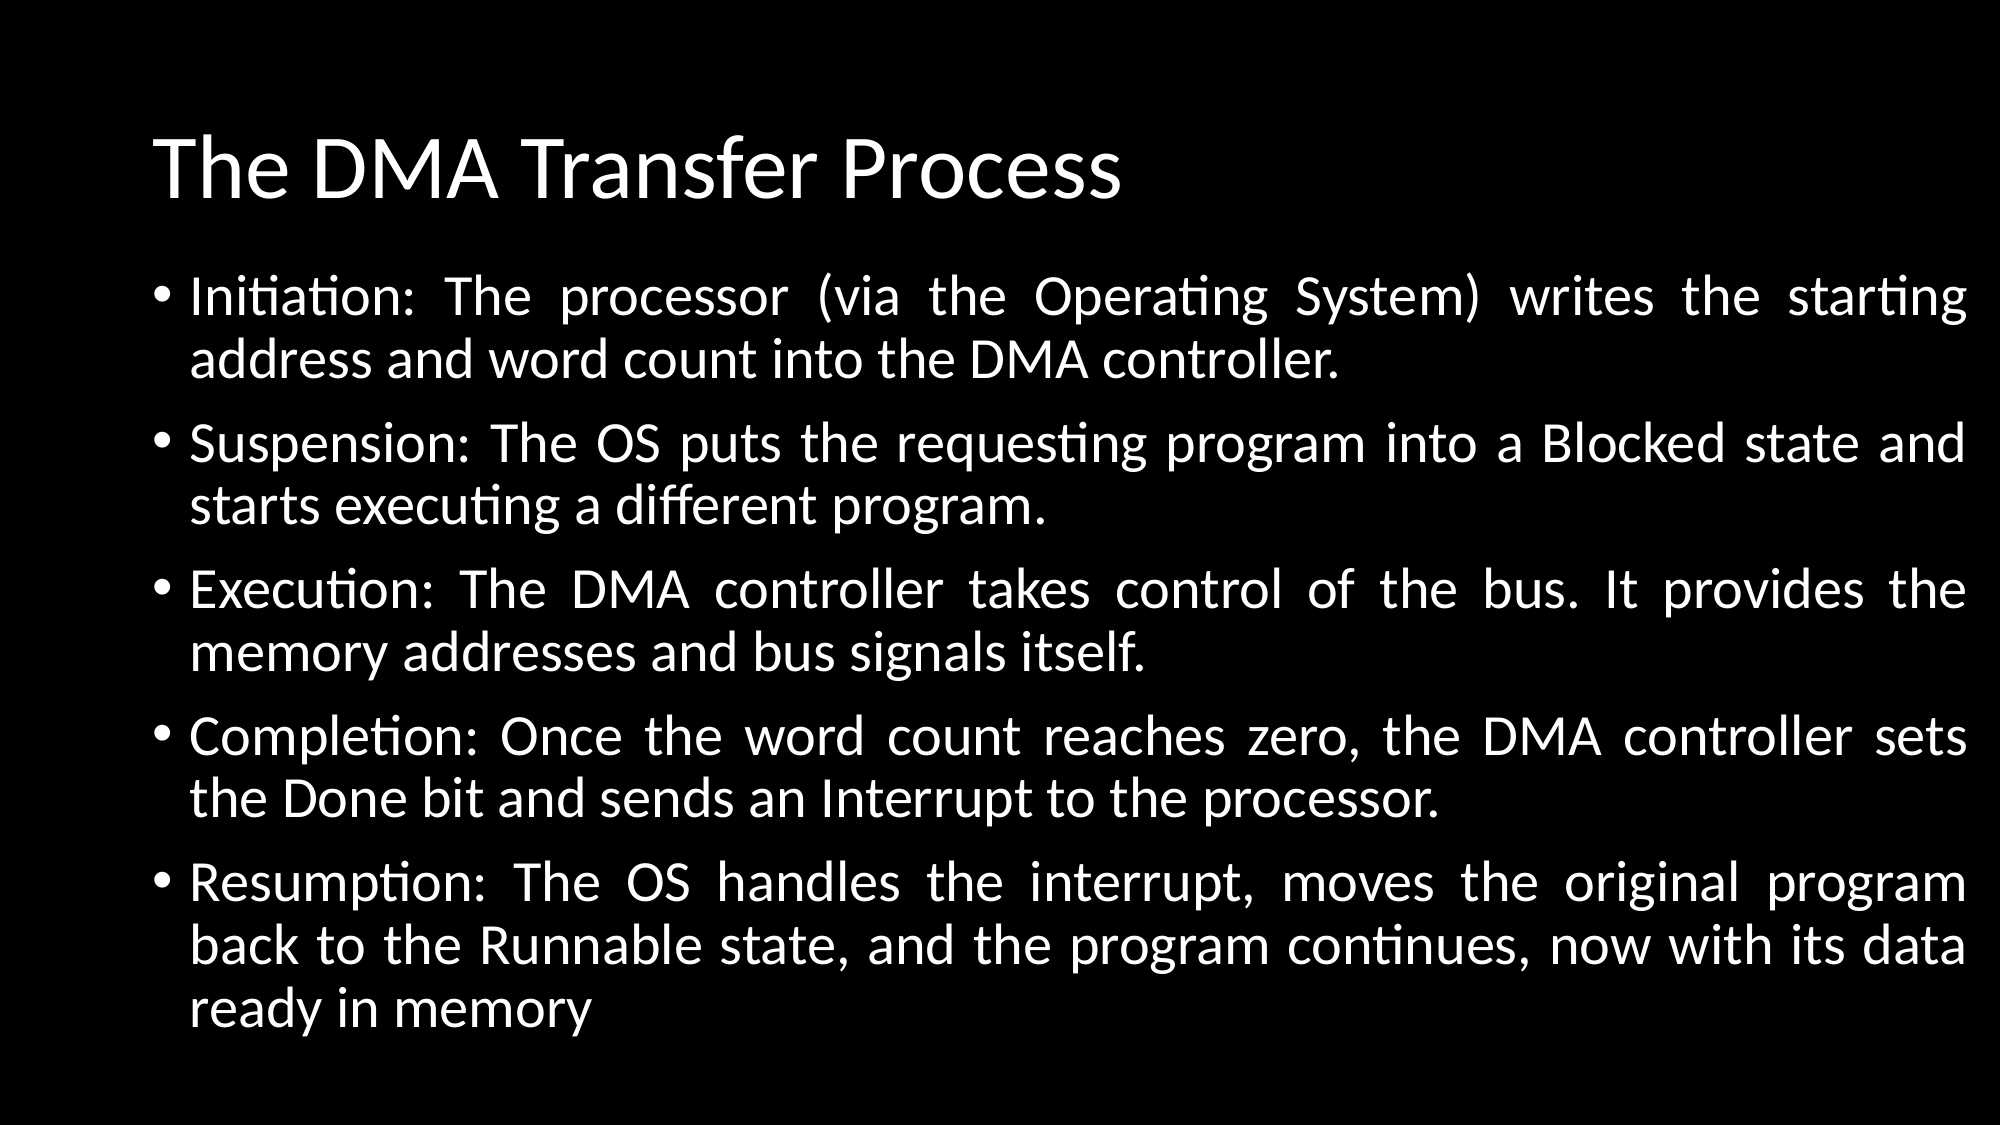

# The DMA Transfer Process
Initiation: The processor (via the Operating System) writes the starting address and word count into the DMA controller.
Suspension: The OS puts the requesting program into a Blocked state and starts executing a different program.
Execution: The DMA controller takes control of the bus. It provides the memory addresses and bus signals itself.
Completion: Once the word count reaches zero, the DMA controller sets the Done bit and sends an Interrupt to the processor.
Resumption: The OS handles the interrupt, moves the original program back to the Runnable state, and the program continues, now with its data ready in memory